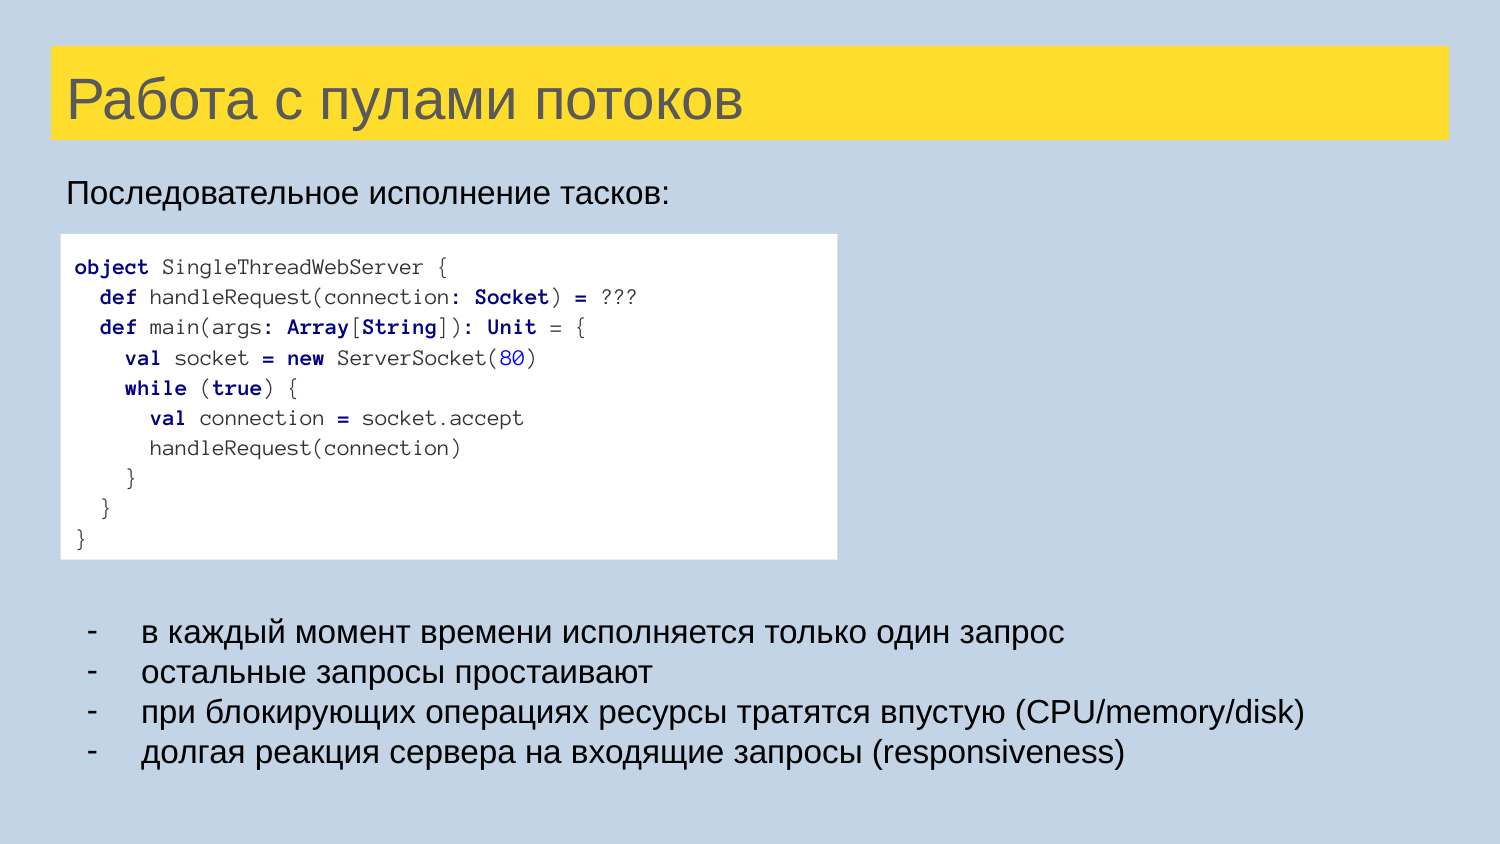

# Работа с пулами потоков
Последовательное исполнение тасков:

в каждый момент времени исполняется только один запрос
остальные запросы простаивают
при блокирующих операциях ресурсы тратятся впустую (CPU/memory/disk)
долгая реакция сервера на входящие запросы (responsiveness)
object SingleThreadWebServer {
  def handleRequest(connection: Socket) = ???
  def main(args: Array[String]): Unit = {
    val socket = new ServerSocket(80)
    while (true) {
      val connection = socket.accept
      handleRequest(connection)
    }
  }
}